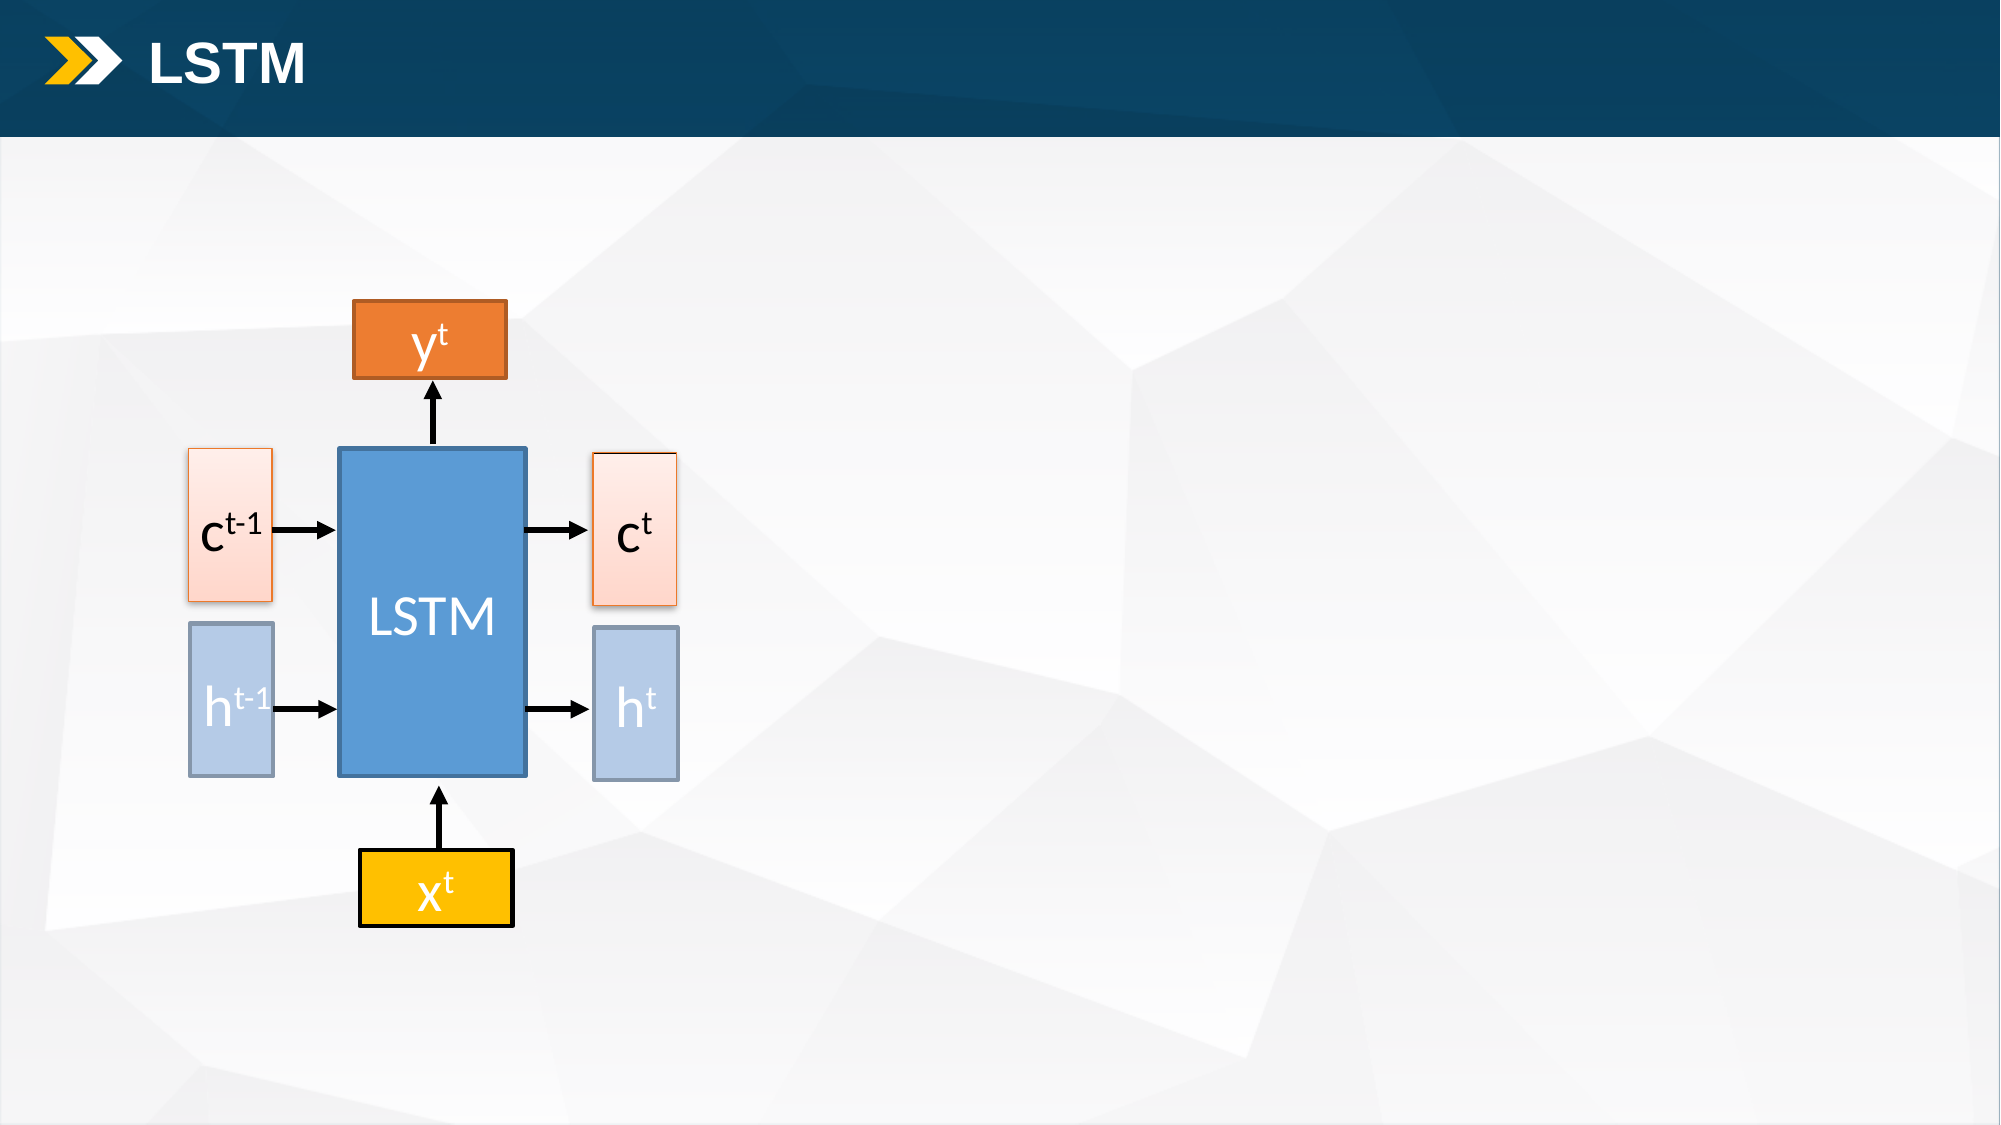

# LSTM
yt
LSTM

ct
ct-1

ht
ht-1
xt